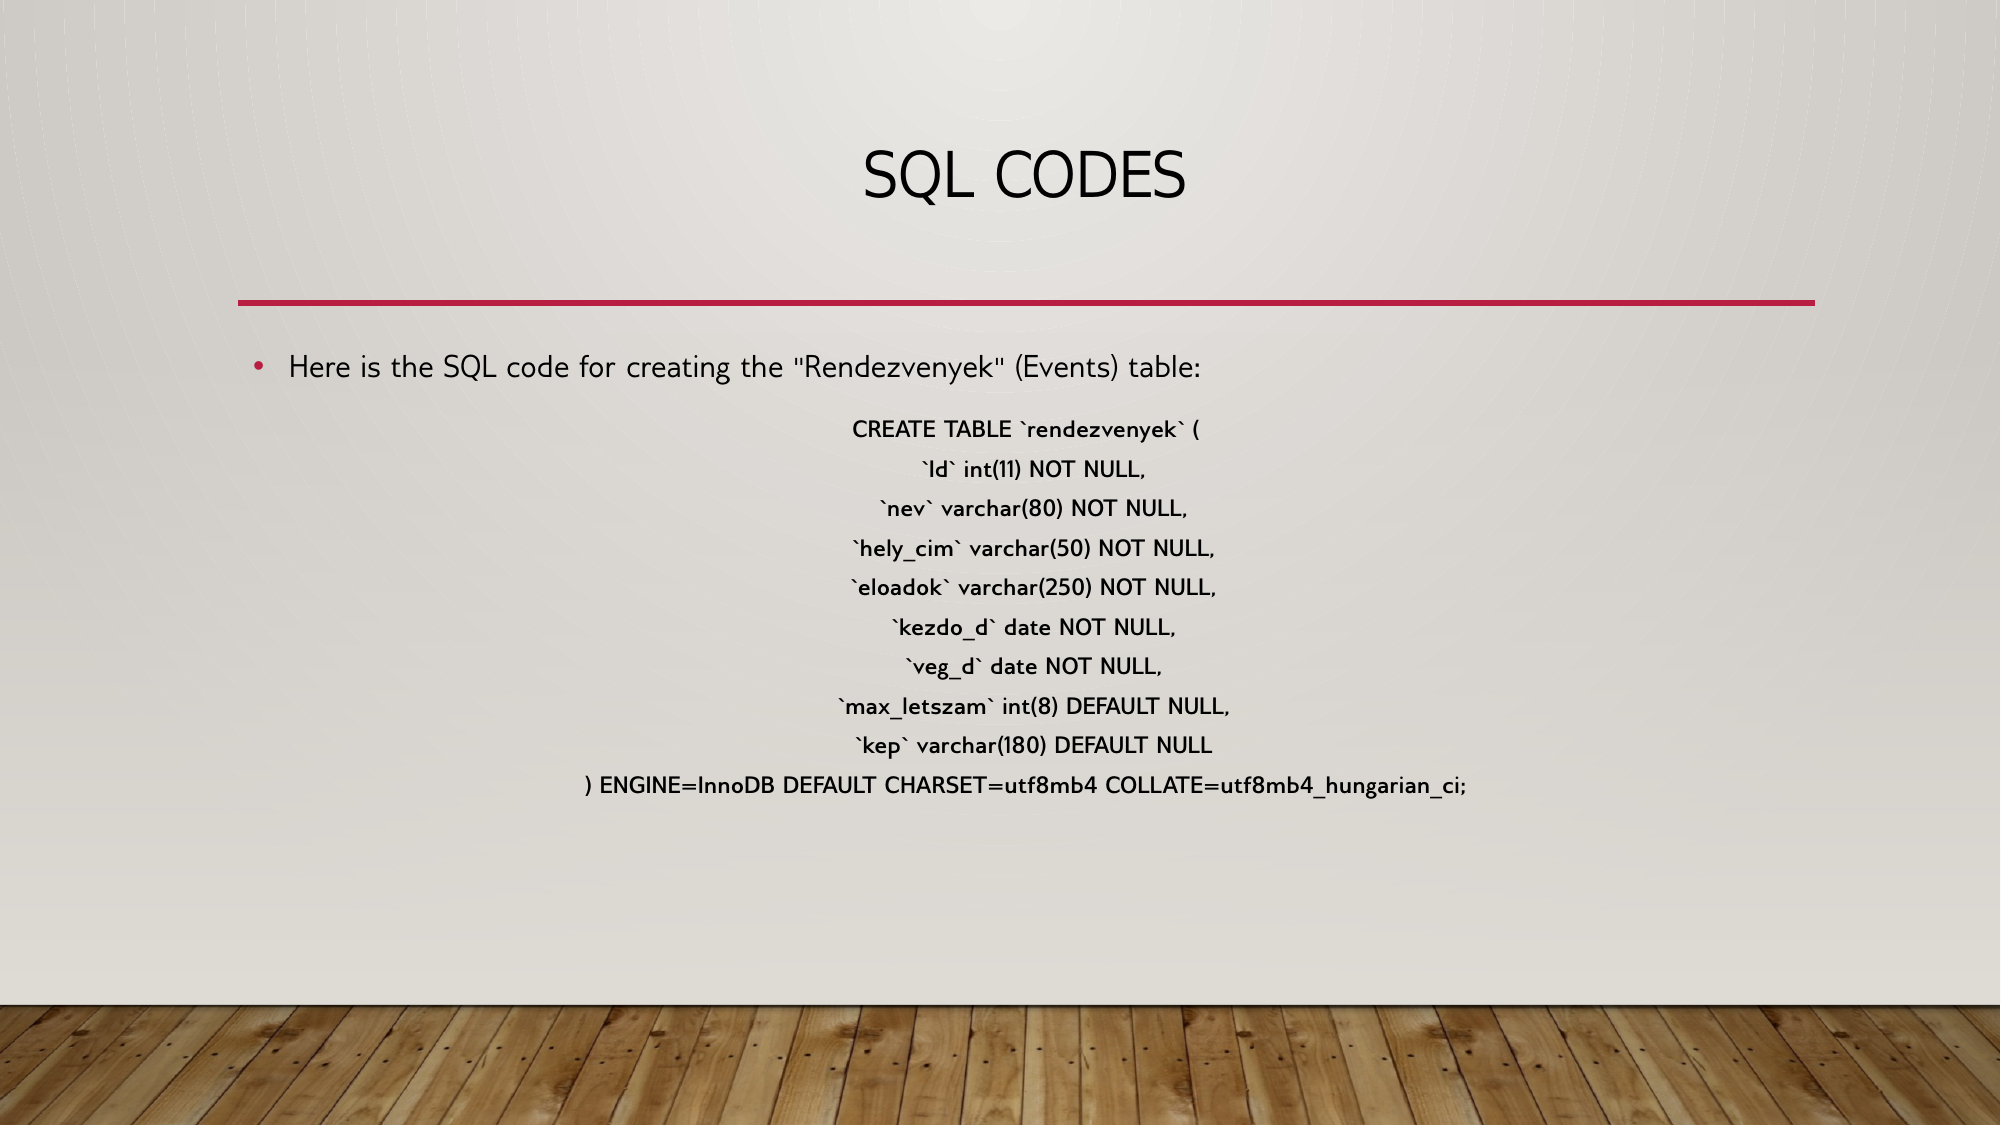

# SQL Codes
Here is the SQL code for creating the "Rendezvenyek" (Events) table:

CREATE TABLE `rendezvenyek` (
  `Id` int(11) NOT NULL,
  `nev` varchar(80) NOT NULL,
  `hely_cim` varchar(50) NOT NULL,
  `eloadok` varchar(250) NOT NULL,
  `kezdo_d` date NOT NULL,
  `veg_d` date NOT NULL,
  `max_letszam` int(8) DEFAULT NULL,
  `kep` varchar(180) DEFAULT NULL
) ENGINE=InnoDB DEFAULT CHARSET=utf8mb4 COLLATE=utf8mb4_hungarian_ci;